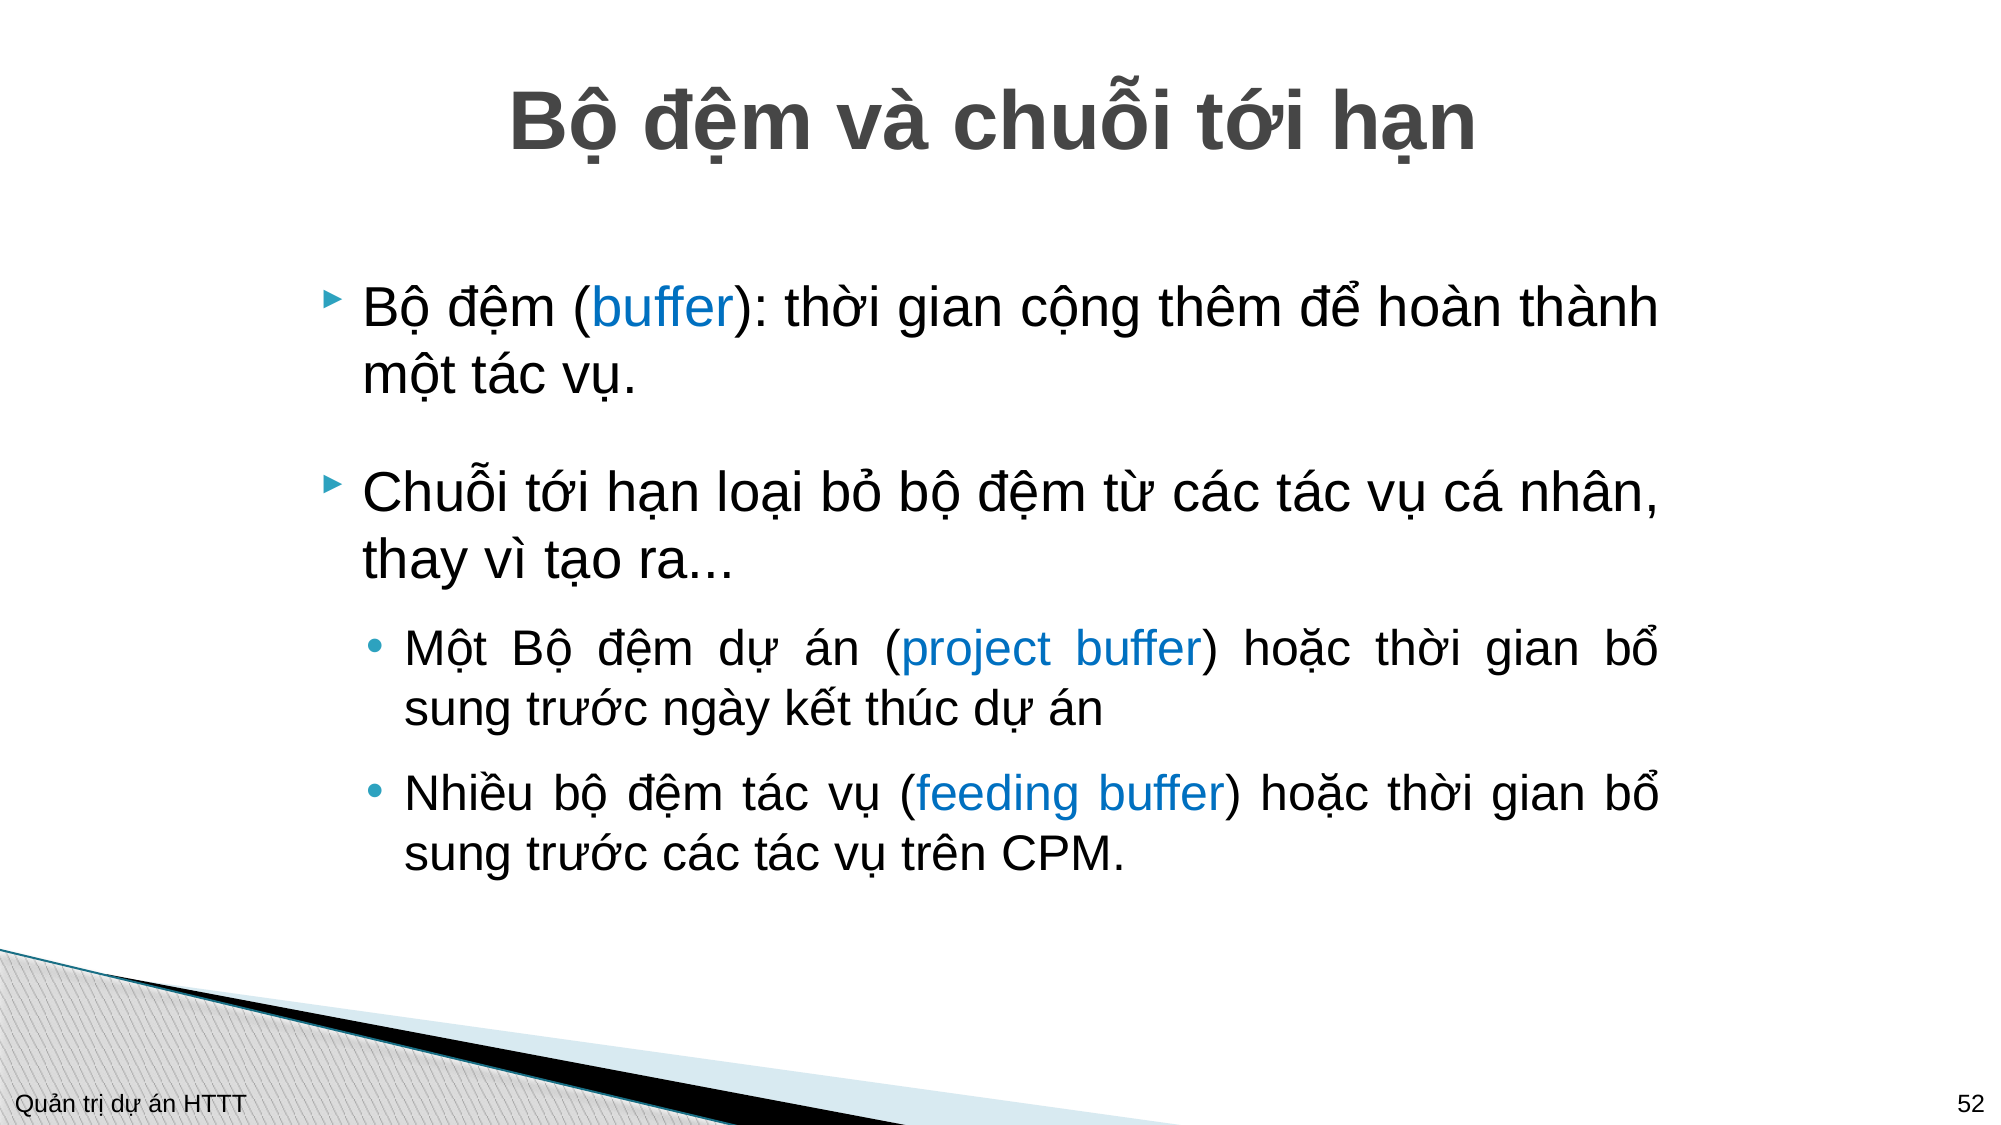

# Bộ đệm và chuỗi tới hạn
Bộ đệm (buffer): thời gian cộng thêm để hoàn thành một tác vụ.
Chuỗi tới hạn loại bỏ bộ đệm từ các tác vụ cá nhân, thay vì tạo ra...
Một Bộ đệm dự án (project buffer) hoặc thời gian bổ sung trước ngày kết thúc dự án
Nhiều bộ đệm tác vụ (feeding buffer) hoặc thời gian bổ sung trước các tác vụ trên CPM.
52